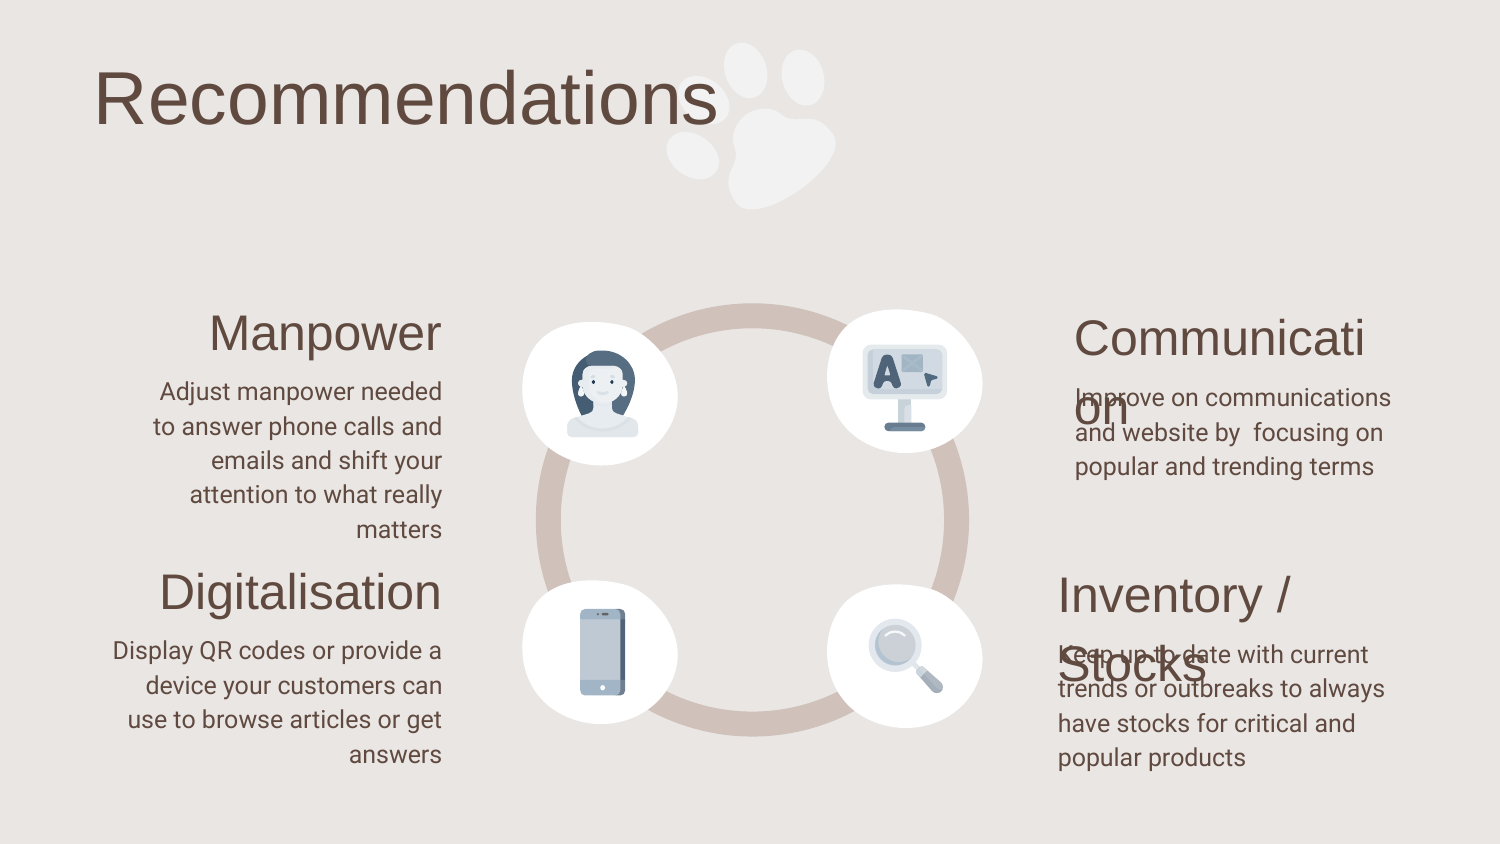

# Recommendations
Manpower
Communication

Adjust manpower needed to answer phone calls and emails and shift your attention to what really matters
Improve on communications and website by  focusing on popular and trending terms
Digitalisation
Inventory / Stocks

Display QR codes or provide a device your customers can use to browse articles or get answers

Keep up to date with current trends or outbreaks to always have stocks for critical and popular products